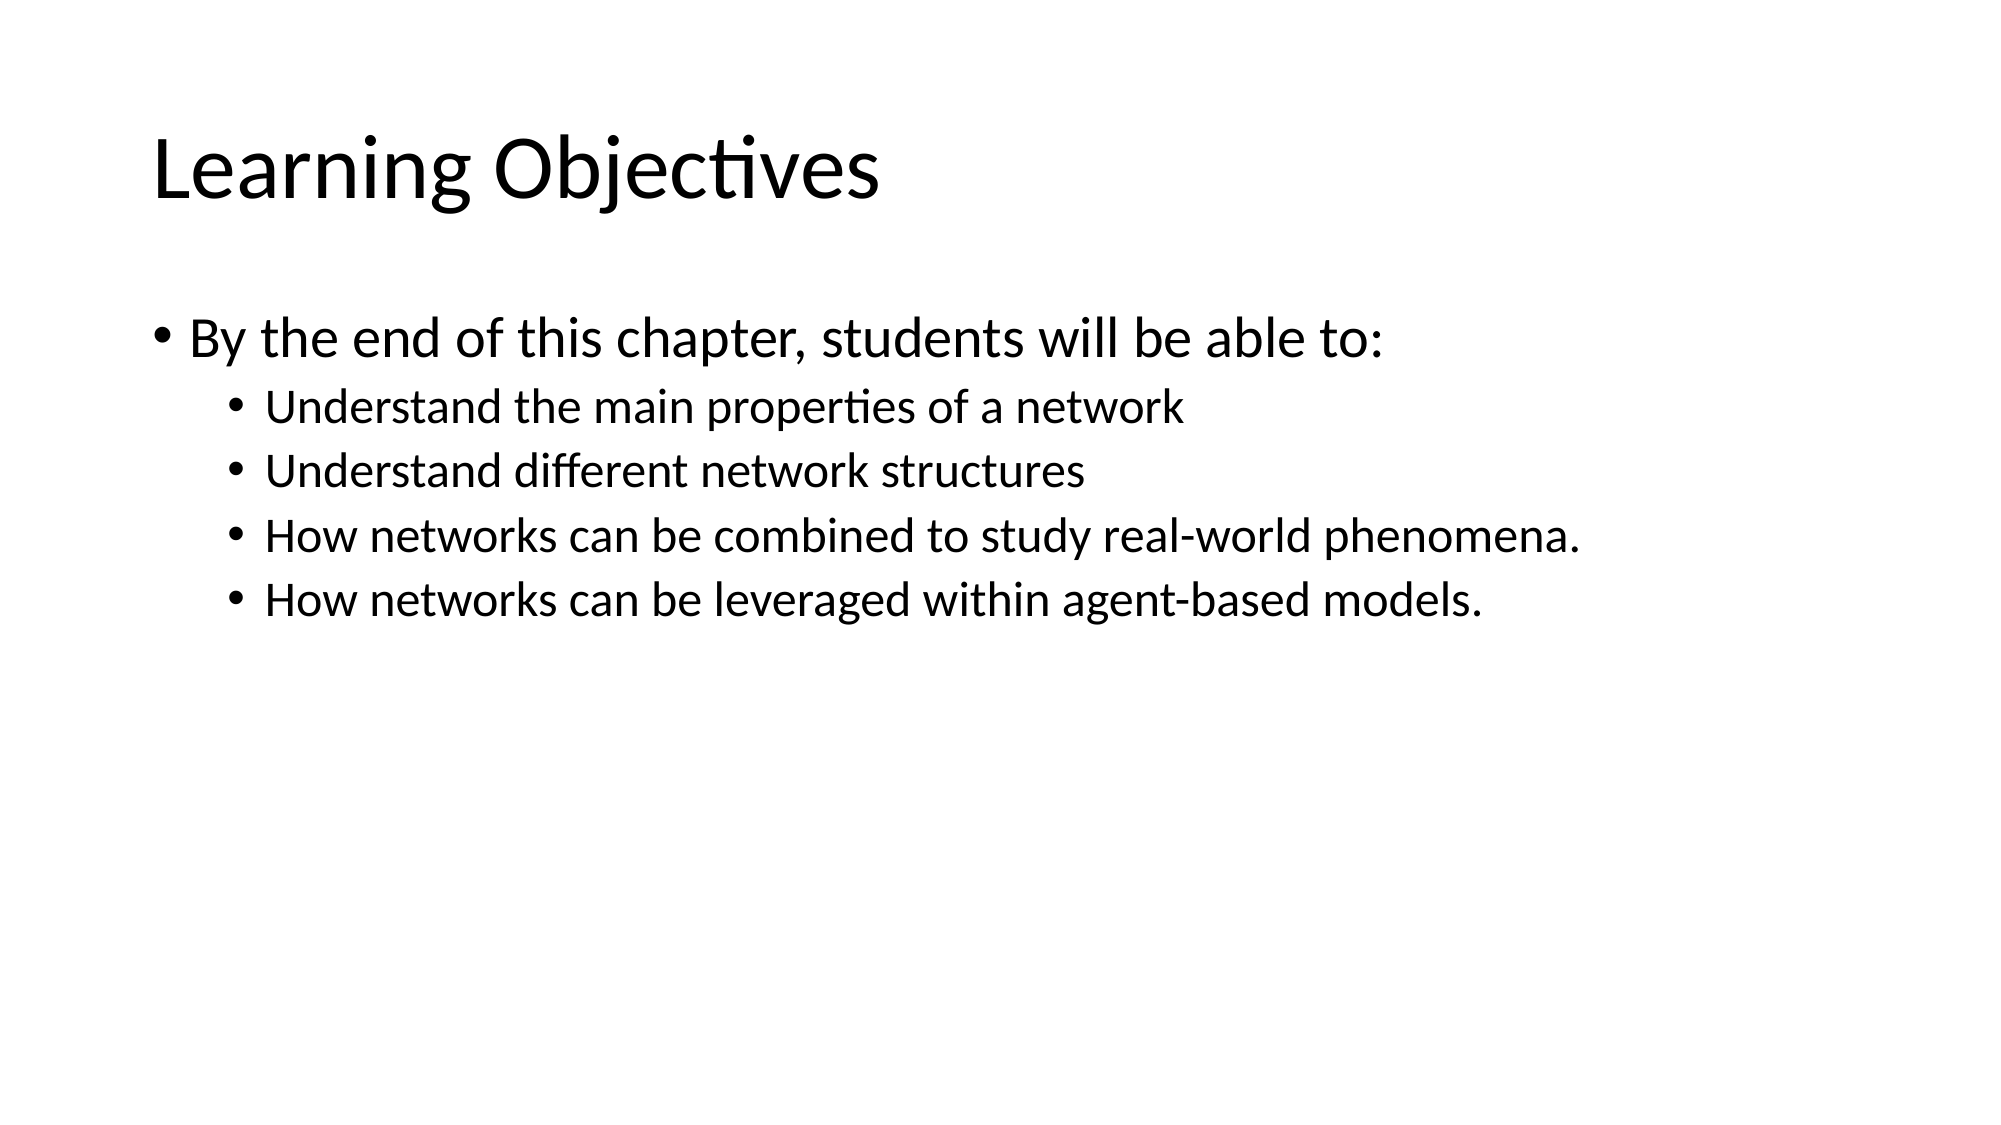

# Learning Objectives
By the end of this chapter, students will be able to:
Understand the main properties of a network
Understand different network structures
How networks can be combined to study real-world phenomena.
How networks can be leveraged within agent-based models.